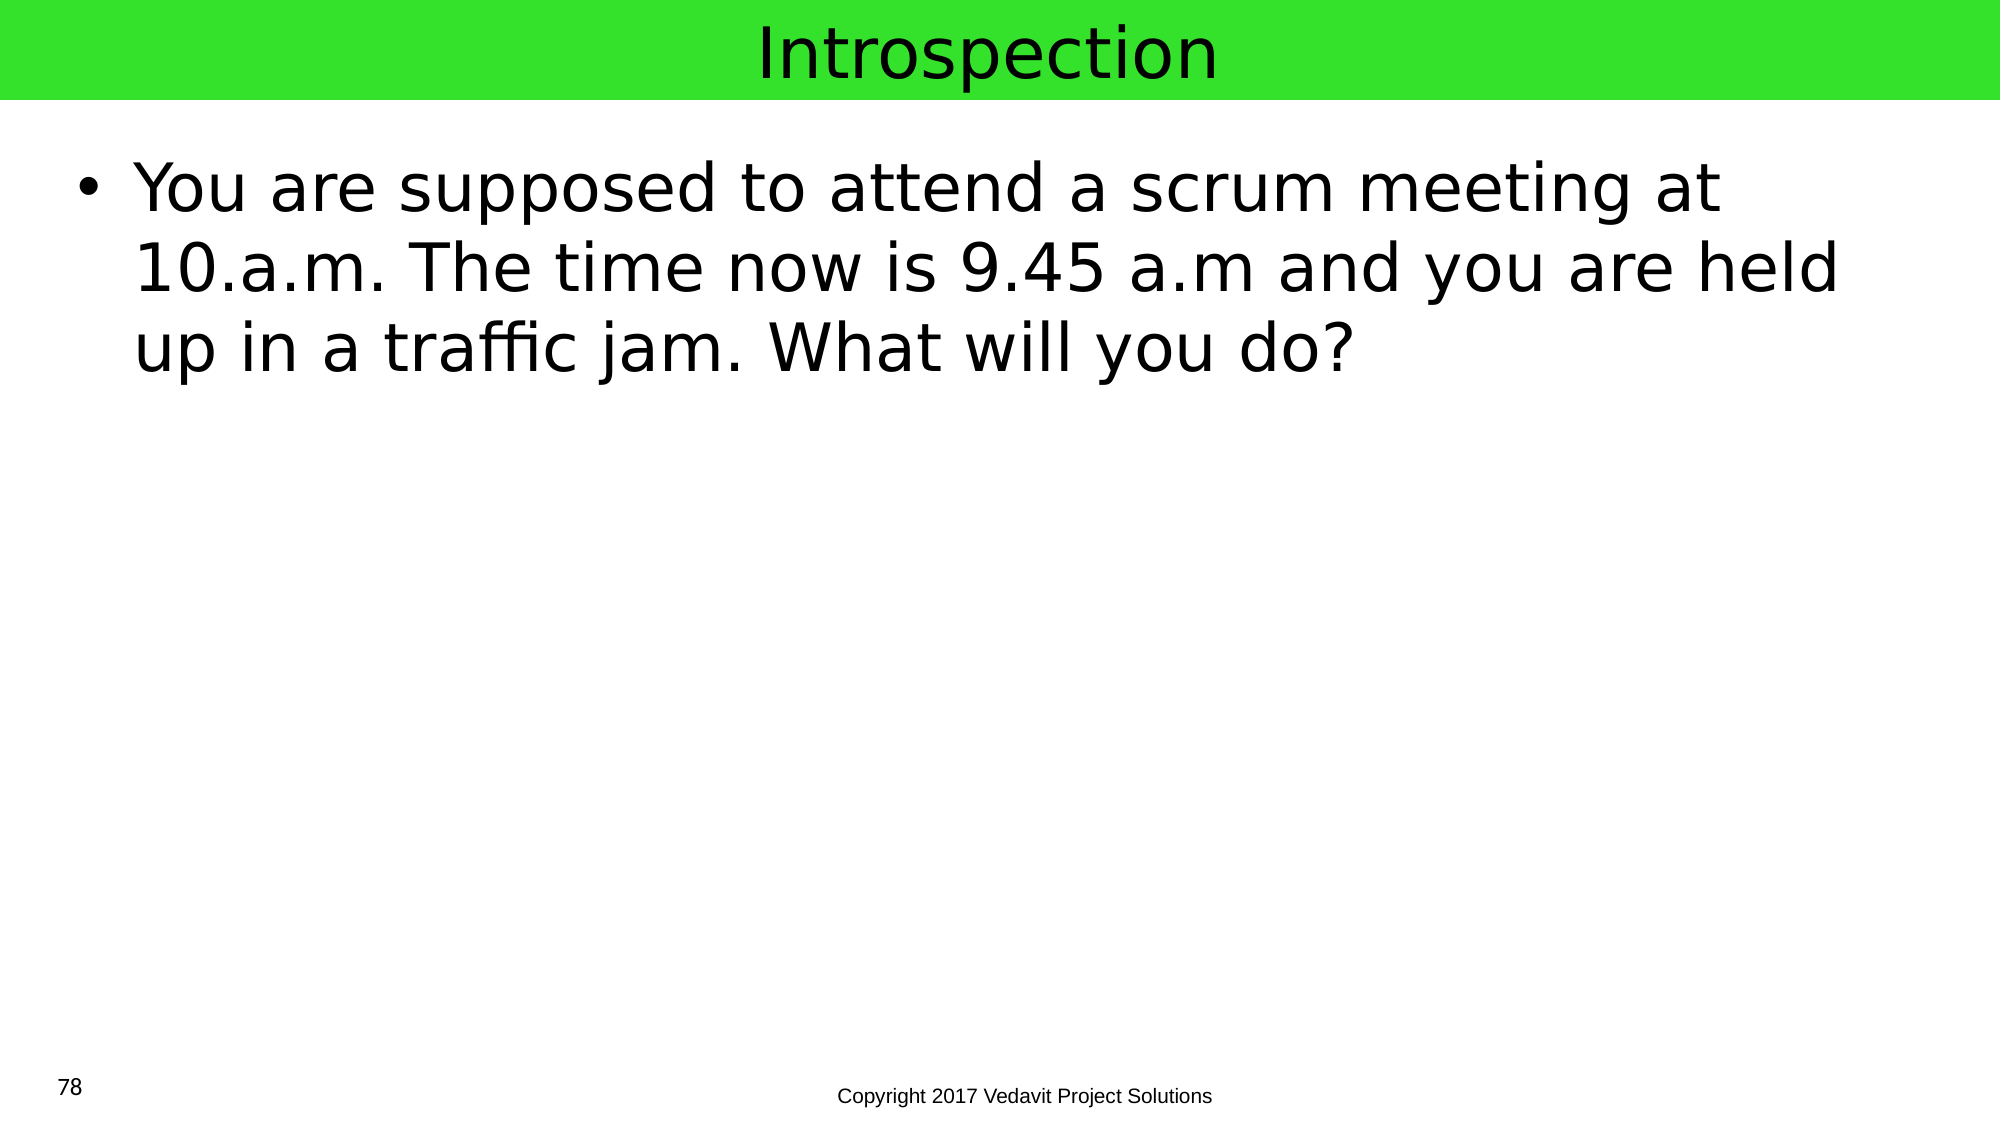

# Introspection
You are supposed to attend a scrum meeting at 10.a.m. The time now is 9.45 a.m and you are held up in a traffic jam. What will you do?

78